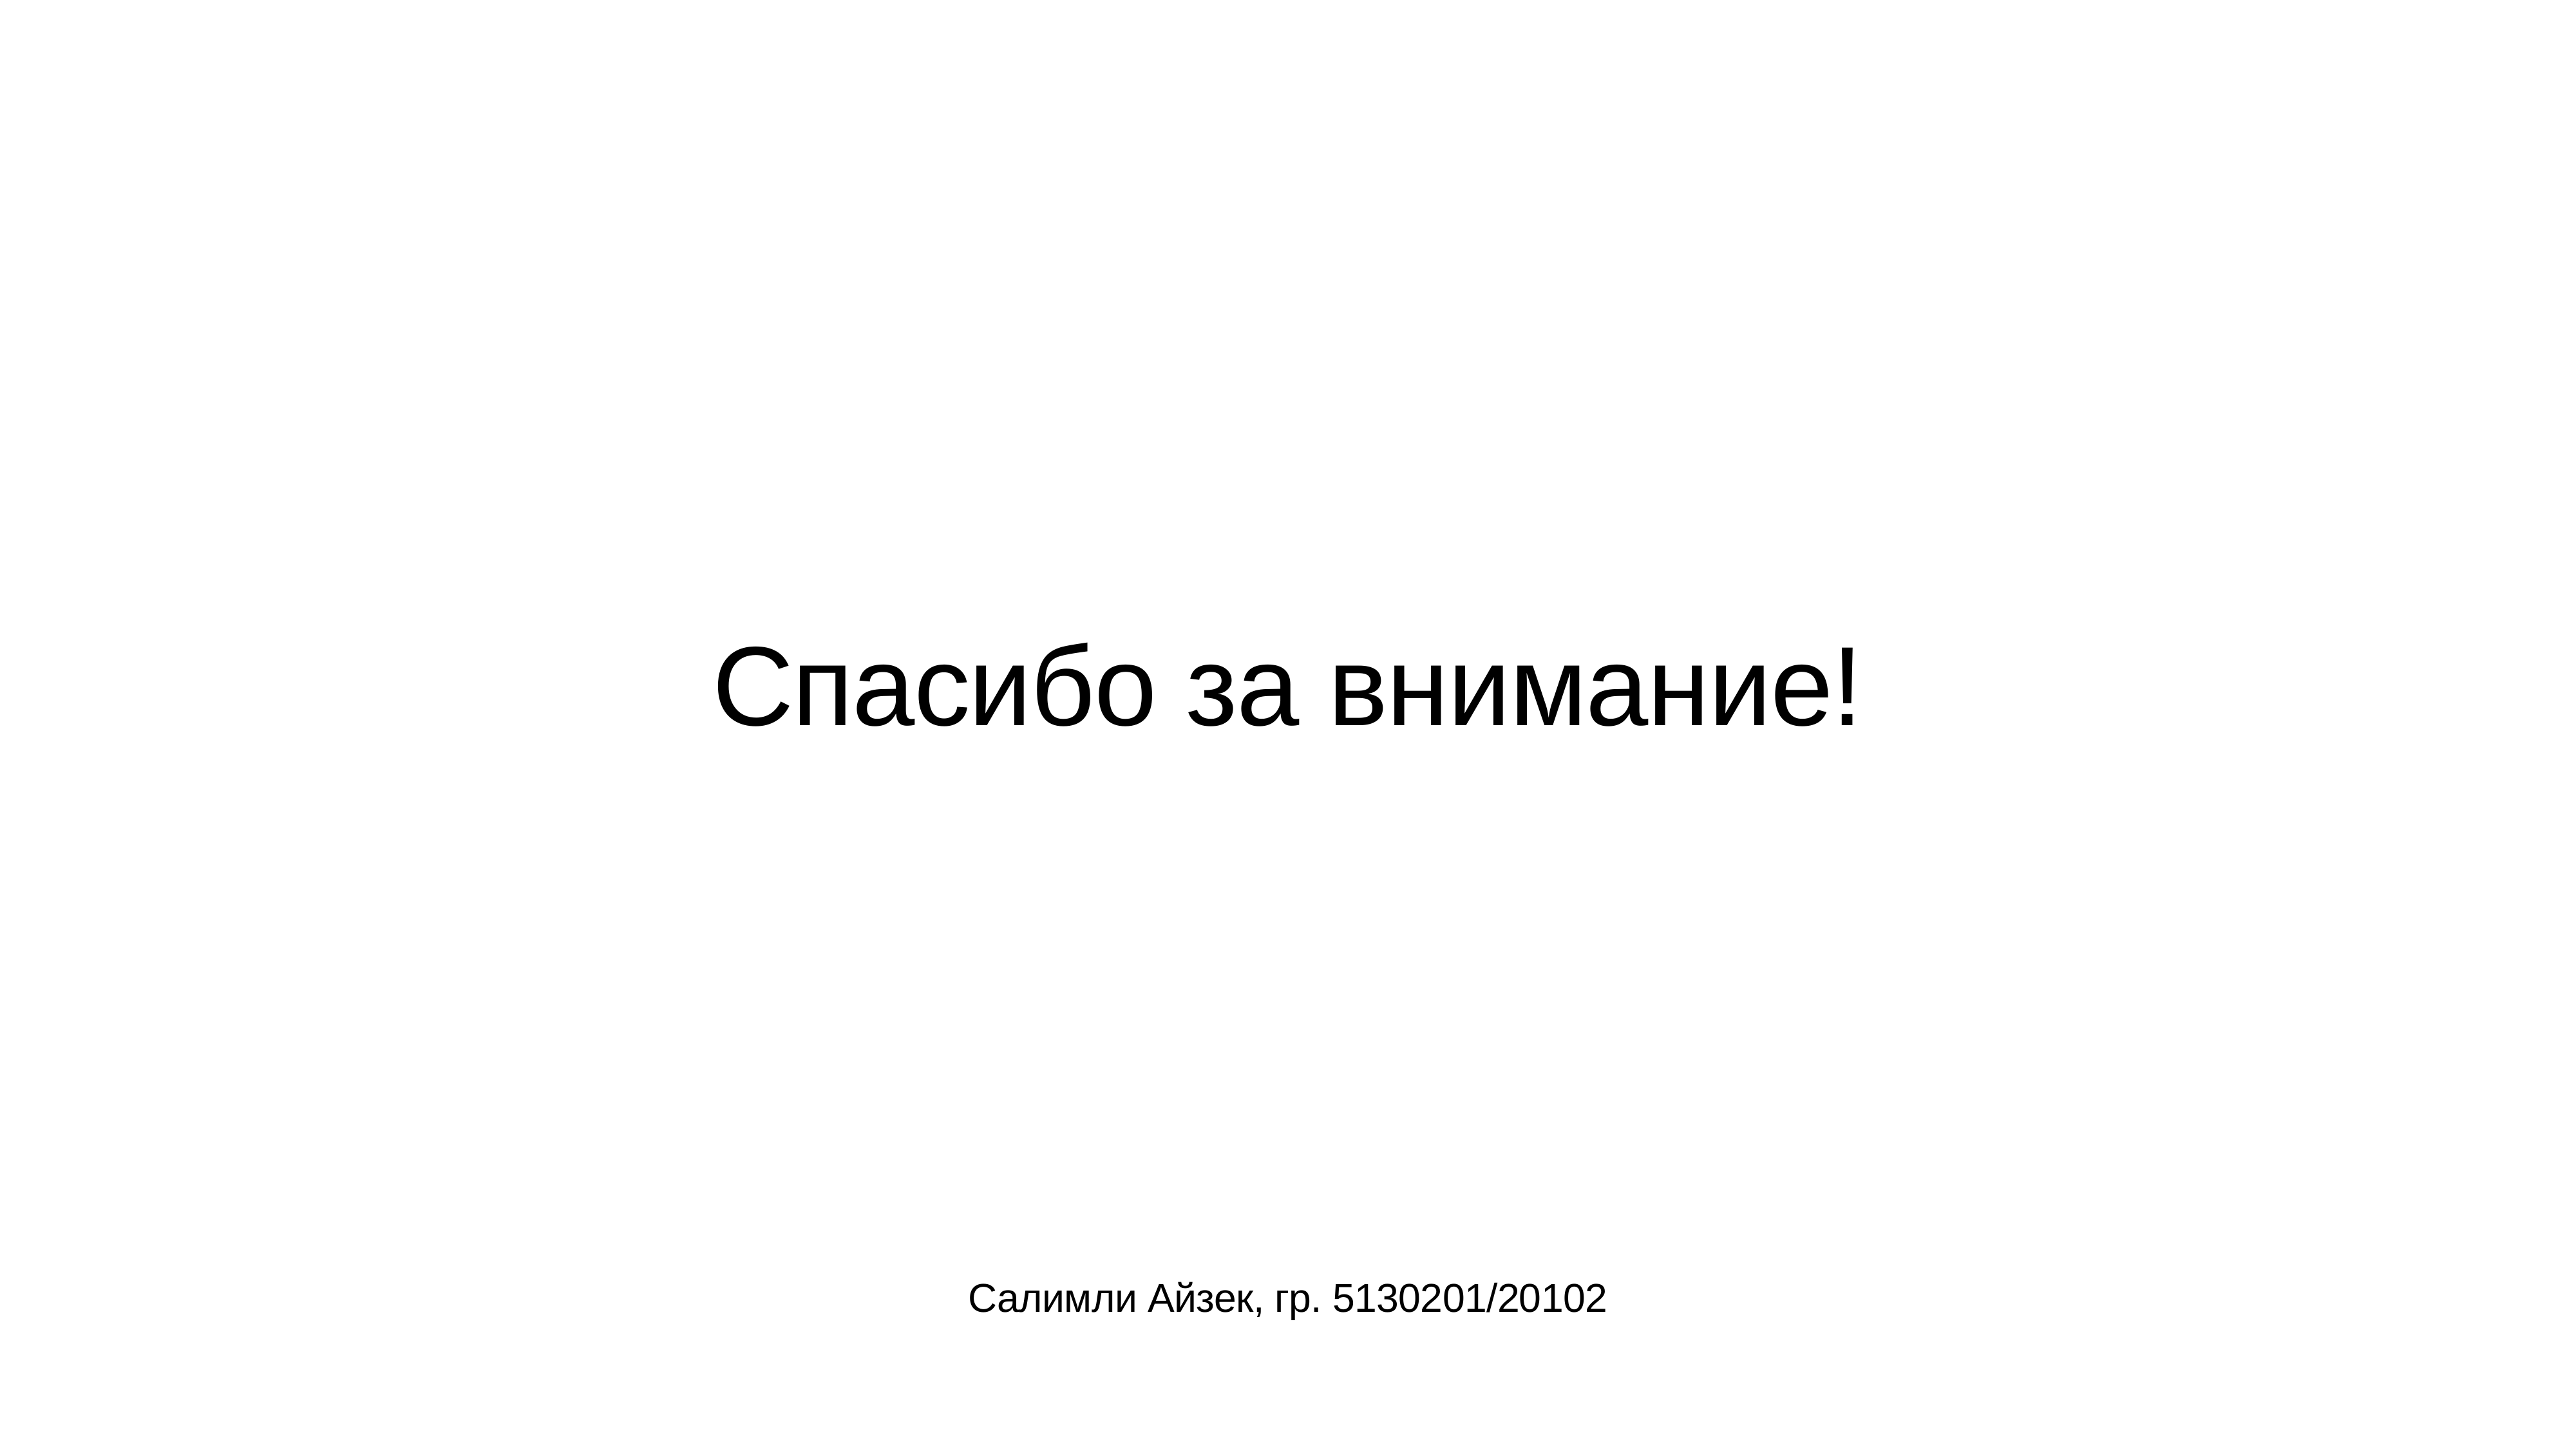

Спасибо за внимание!
Салимли Айзек, гр. 5130201/20102